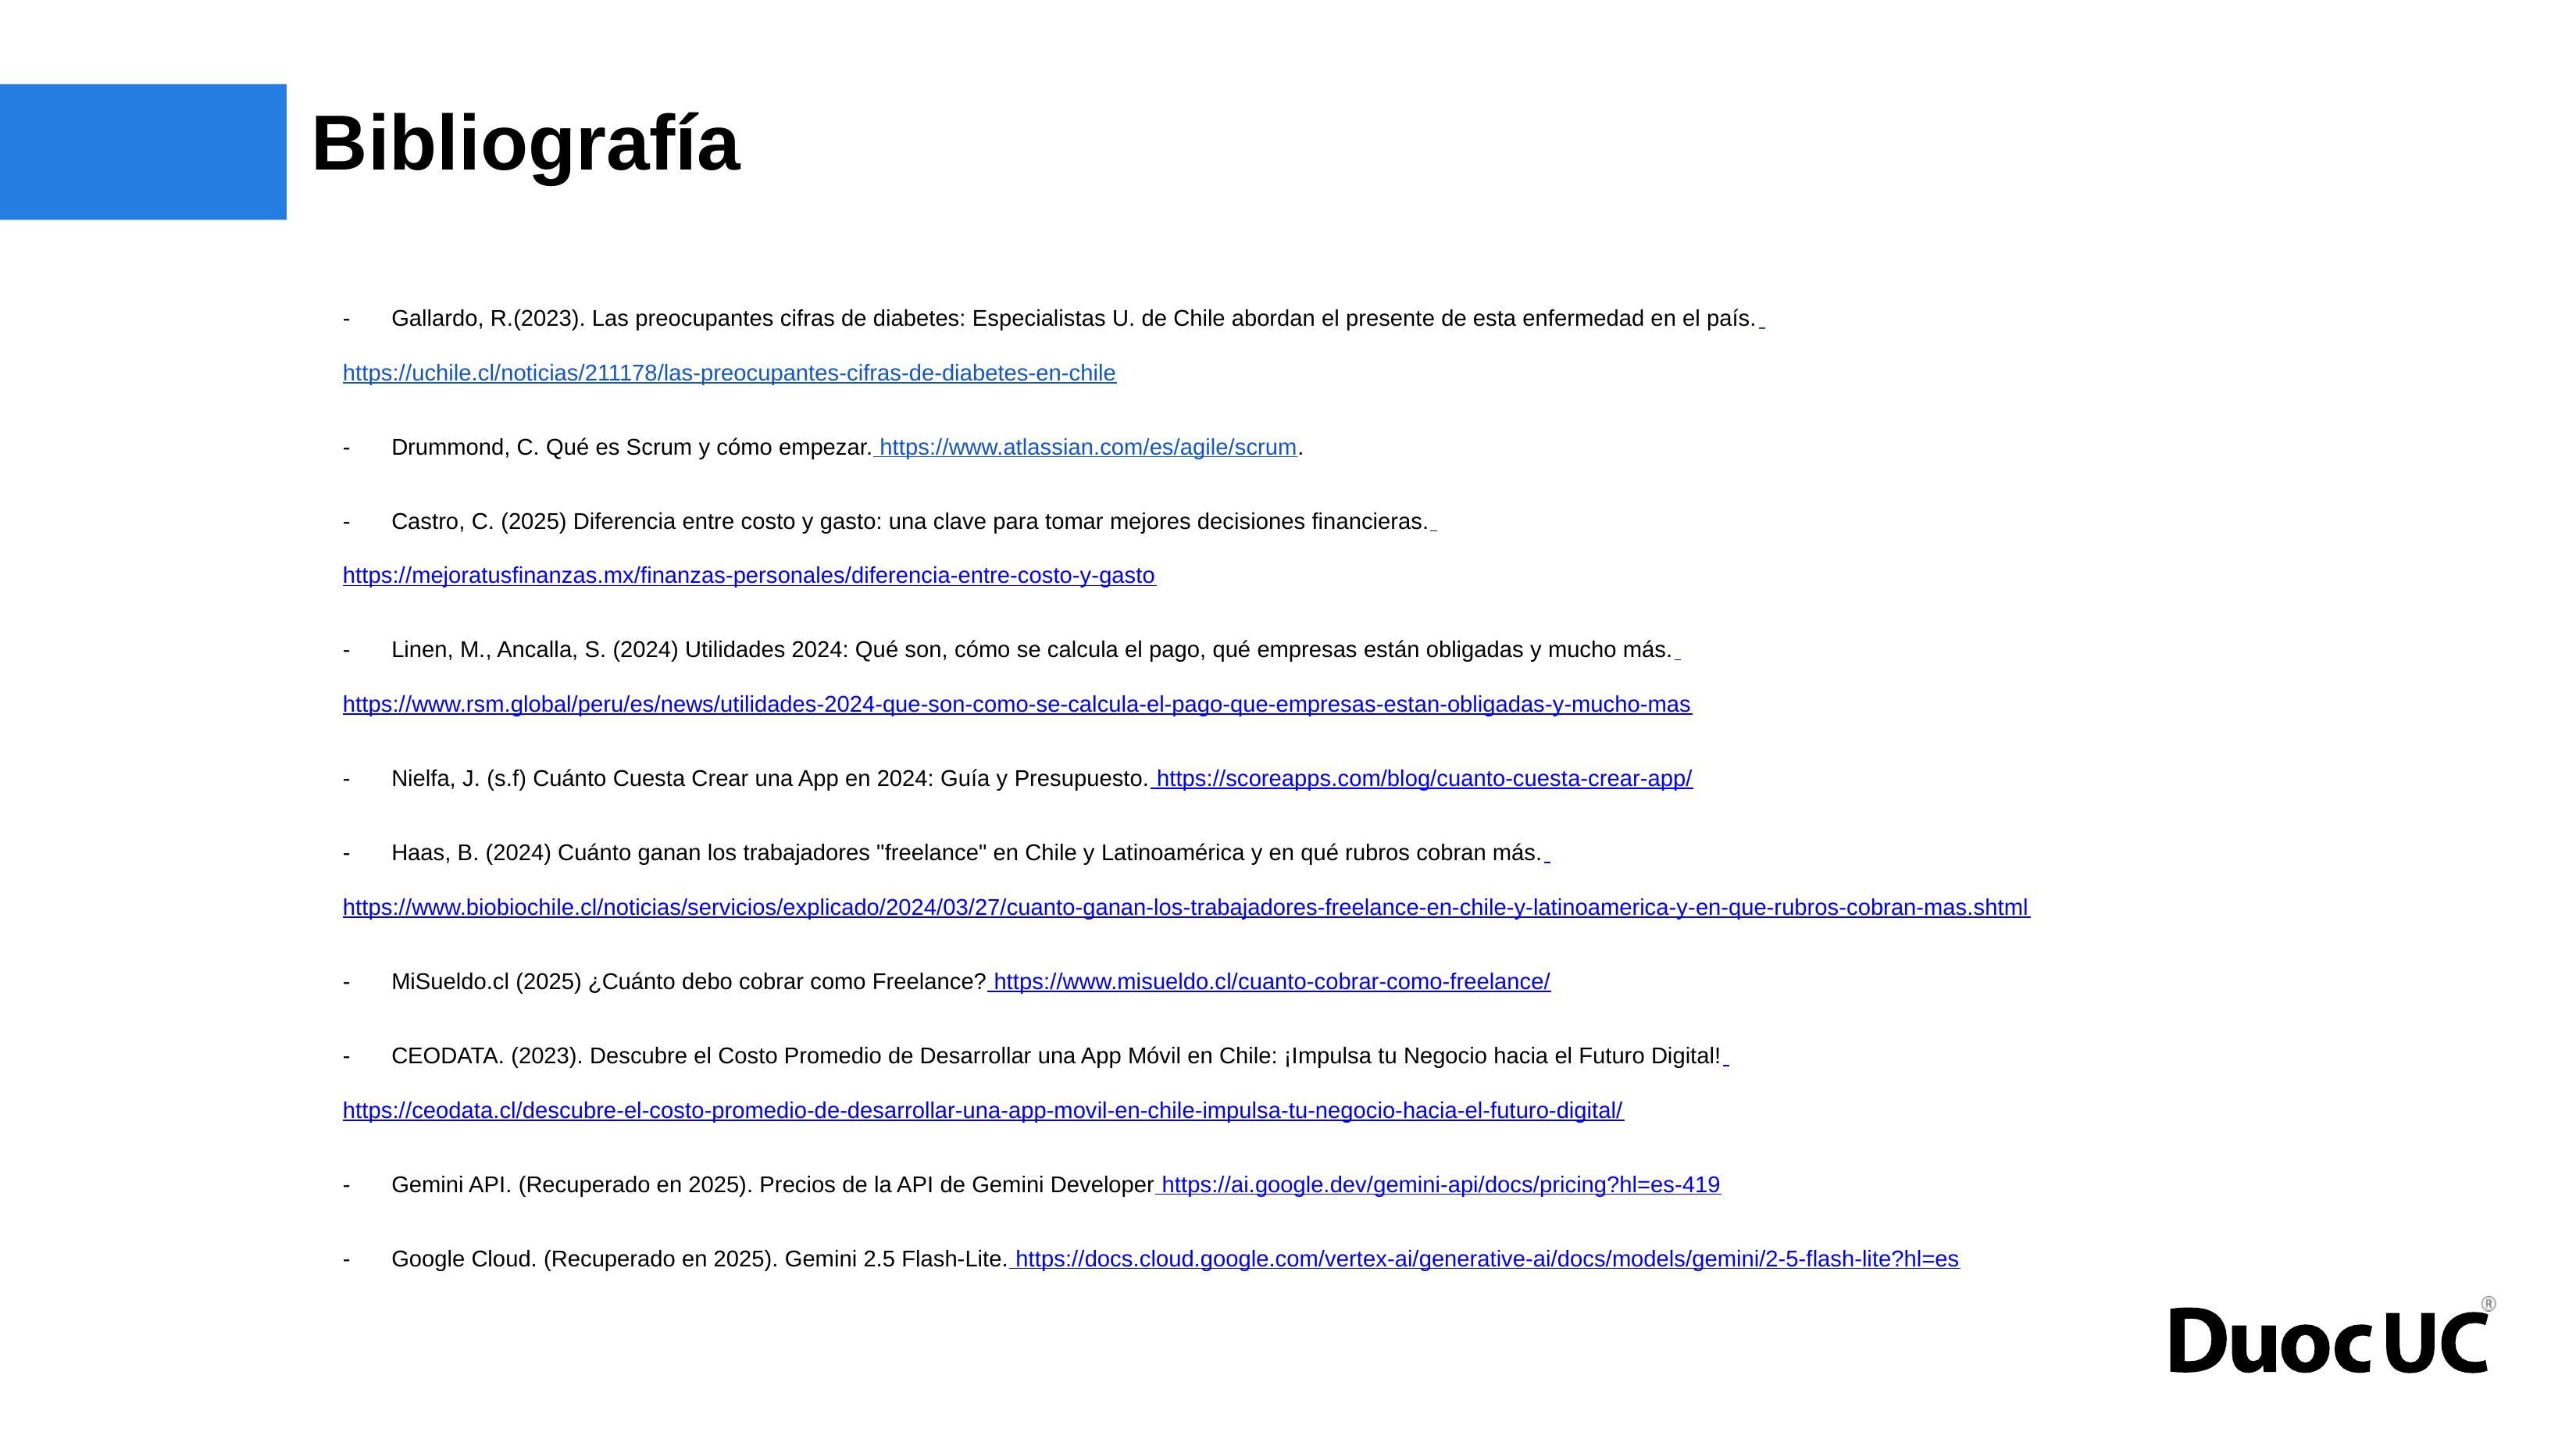

# Bibliografía
-          Gallardo, R.(2023). Las preocupantes cifras de diabetes: Especialistas U. de Chile abordan el presente de esta enfermedad en el país. https://uchile.cl/noticias/211178/las-preocupantes-cifras-de-diabetes-en-chile
-          Drummond, C. Qué es Scrum y cómo empezar. https://www.atlassian.com/es/agile/scrum.
-          Castro, C. (2025) Diferencia entre costo y gasto: una clave para tomar mejores decisiones financieras. https://mejoratusfinanzas.mx/finanzas-personales/diferencia-entre-costo-y-gasto
-          Linen, M., Ancalla, S. (2024) Utilidades 2024: Qué son, cómo se calcula el pago, qué empresas están obligadas y mucho más. https://www.rsm.global/peru/es/news/utilidades-2024-que-son-como-se-calcula-el-pago-que-empresas-estan-obligadas-y-mucho-mas
-          Nielfa, J. (s.f) Cuánto Cuesta Crear una App en 2024: Guía y Presupuesto. https://scoreapps.com/blog/cuanto-cuesta-crear-app/
-          Haas, B. (2024) Cuánto ganan los trabajadores "freelance" en Chile y Latinoamérica y en qué rubros cobran más. https://www.biobiochile.cl/noticias/servicios/explicado/2024/03/27/cuanto-ganan-los-trabajadores-freelance-en-chile-y-latinoamerica-y-en-que-rubros-cobran-mas.shtml
-          MiSueldo.cl (2025) ¿Cuánto debo cobrar como Freelance? https://www.misueldo.cl/cuanto-cobrar-como-freelance/
-          CEODATA. (2023). Descubre el Costo Promedio de Desarrollar una App Móvil en Chile: ¡Impulsa tu Negocio hacia el Futuro Digital! https://ceodata.cl/descubre-el-costo-promedio-de-desarrollar-una-app-movil-en-chile-impulsa-tu-negocio-hacia-el-futuro-digital/
-          Gemini API. (Recuperado en 2025). Precios de la API de Gemini Developer https://ai.google.dev/gemini-api/docs/pricing?hl=es-419
-          Google Cloud. (Recuperado en 2025). Gemini 2.5 Flash-Lite. https://docs.cloud.google.com/vertex-ai/generative-ai/docs/models/gemini/2-5-flash-lite?hl=es